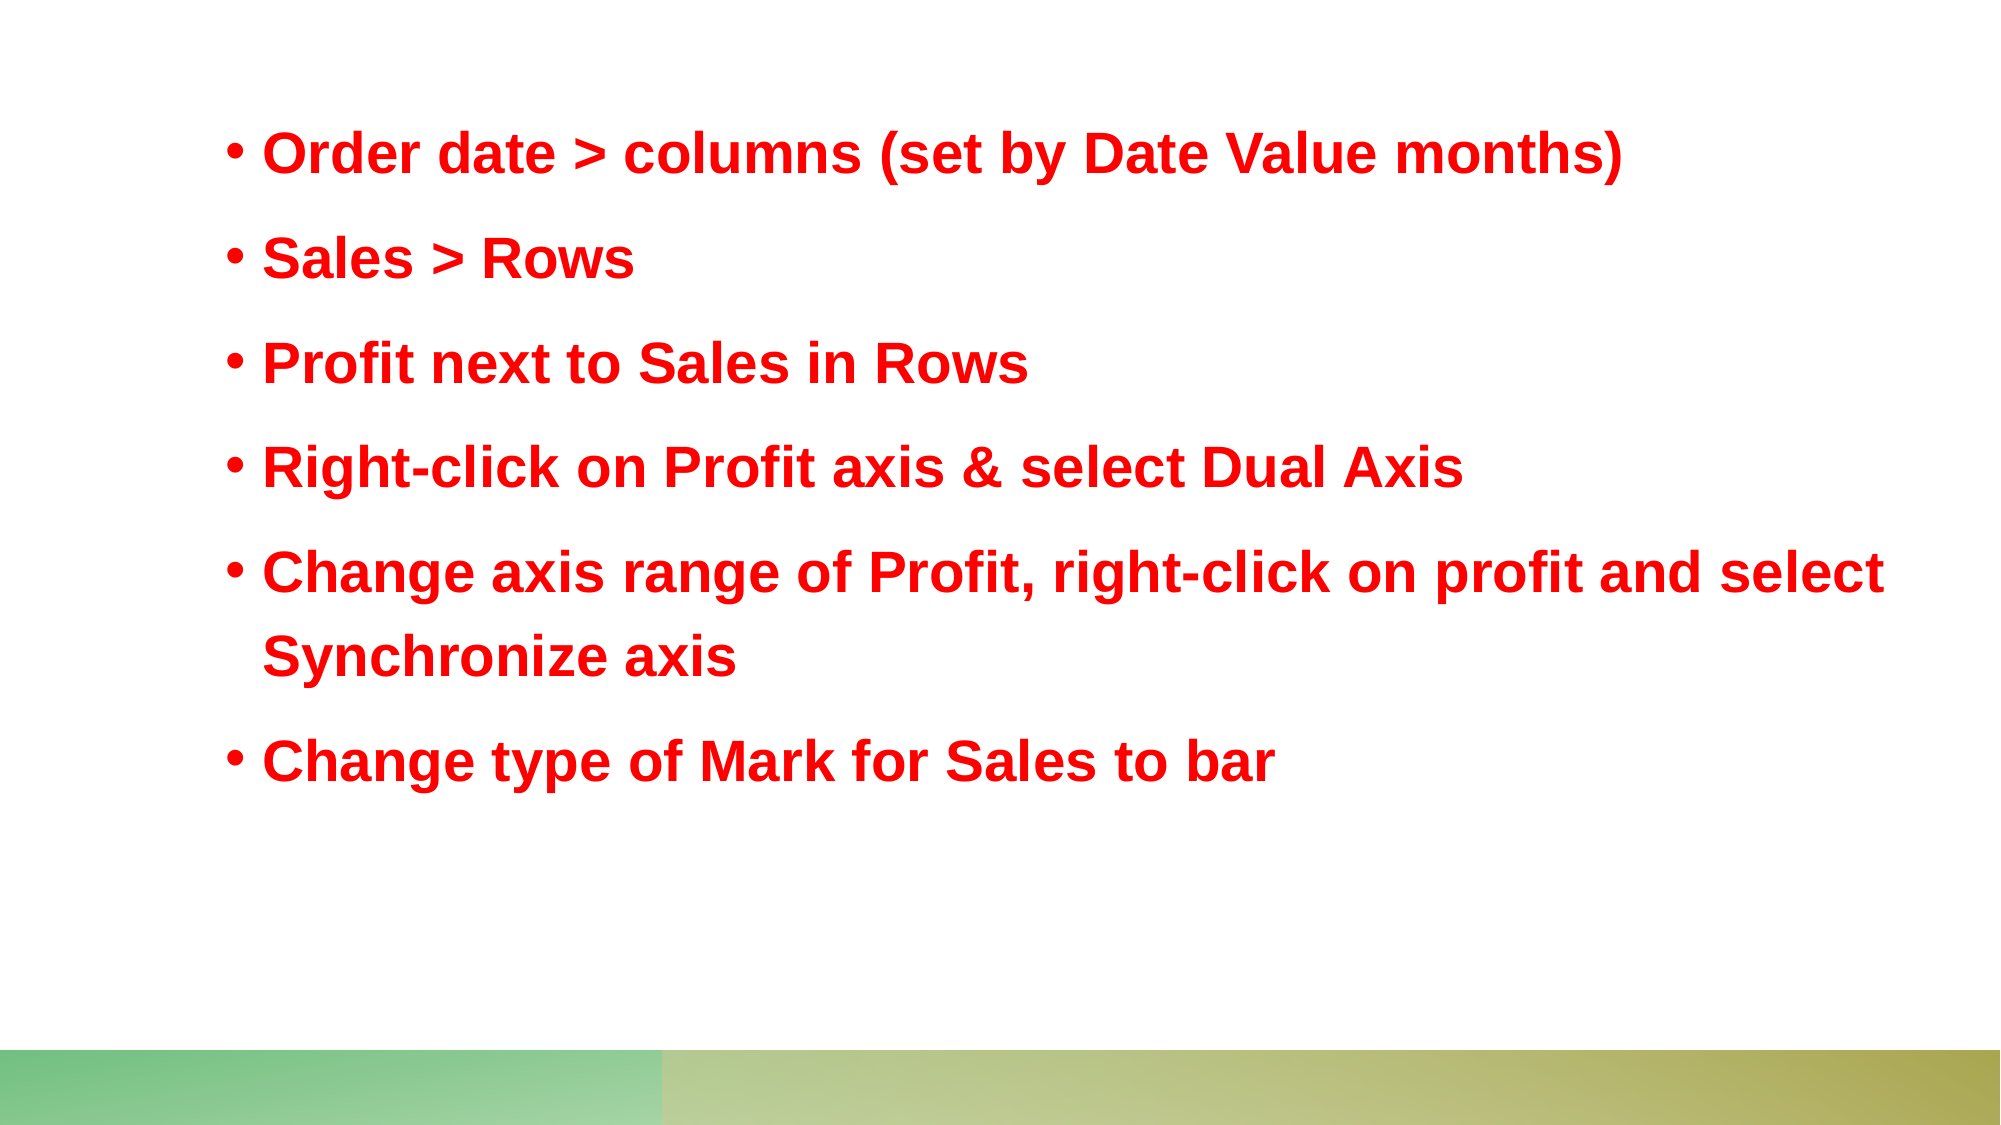

Order date > columns (set by Date Value months)
Sales > Rows
Profit next to Sales in Rows
Right-click on Profit axis & select Dual Axis
Change axis range of Profit, right-click on profit and select Synchronize axis
Change type of Mark for Sales to bar